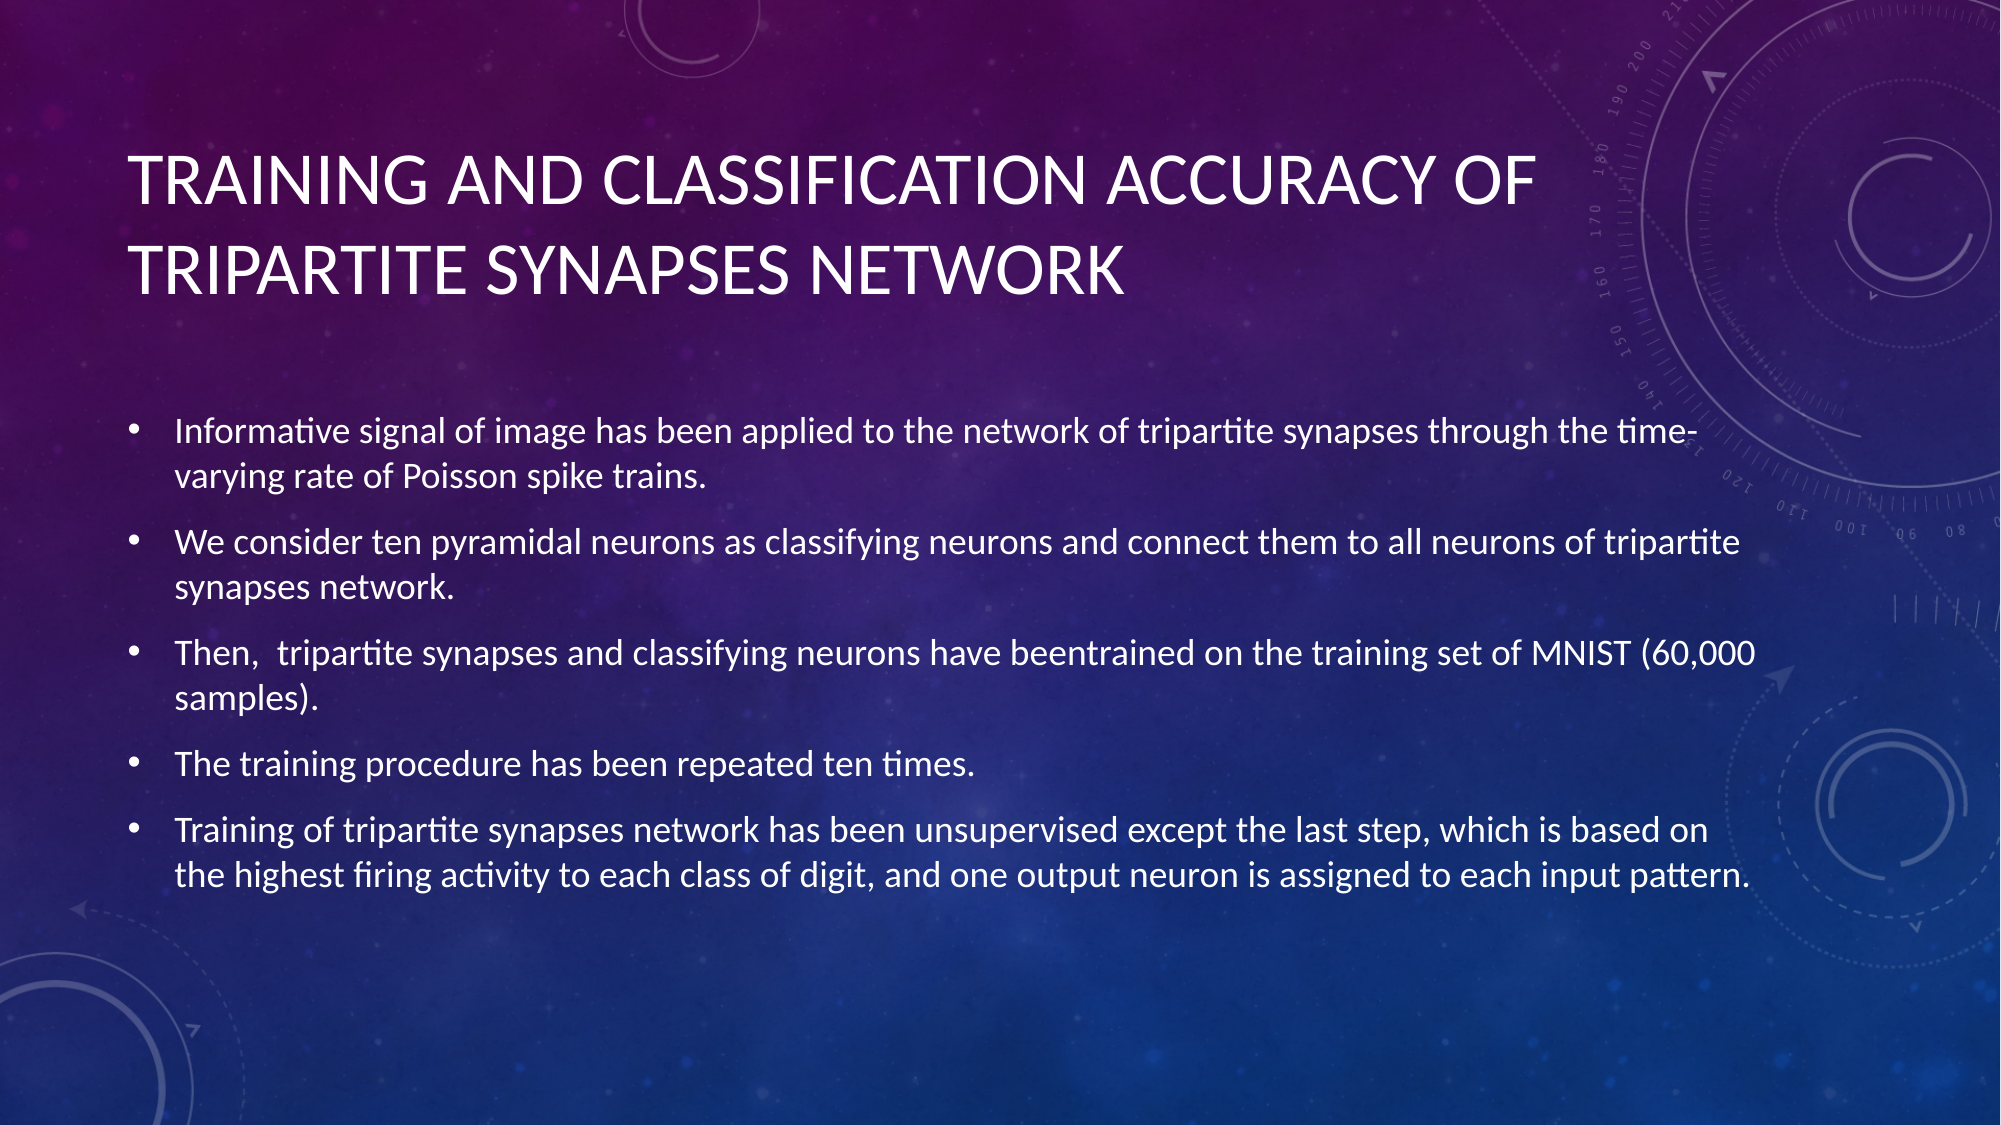

# Training and classification accuracy of tripartite synapses network
Informative signal of image has been applied to the network of tripartite synapses through the time-varying rate of Poisson spike trains.
We consider ten pyramidal neurons as classifying neurons and connect them to all neurons of tripartite synapses network.
Then,  tripartite synapses and classifying neurons have beentrained on the training set of MNIST (60,000 samples).
The training procedure has been repeated ten times.
Training of tripartite synapses network has been unsupervised except the last step, which is based on the highest firing activity to each class of digit, and one output neuron is assigned to each input pattern.